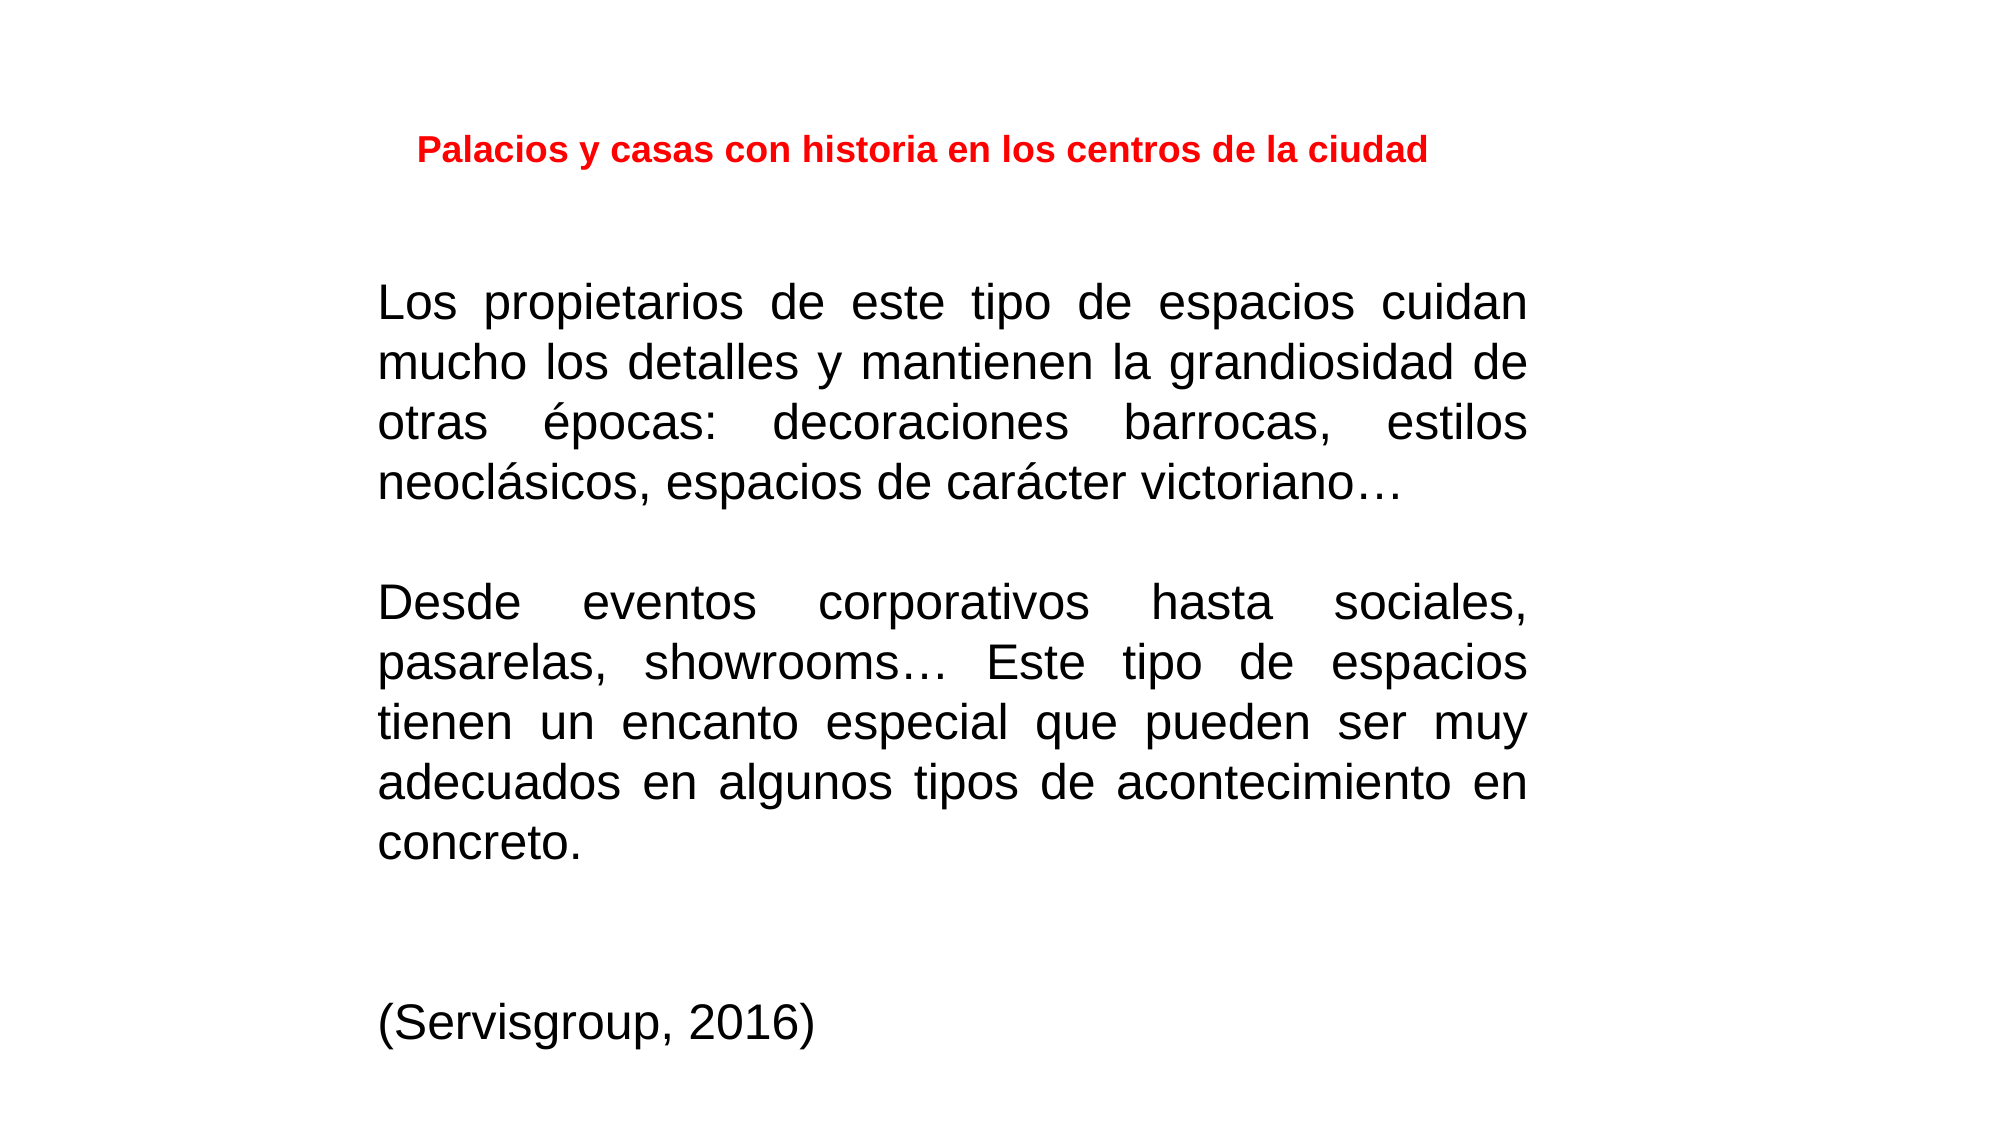

Palacios y casas con historia en los centros de la ciudad
Los propietarios de este tipo de espacios cuidan mucho los detalles y mantienen la grandiosidad de otras épocas: decoraciones barrocas, estilos neoclásicos, espacios de carácter victoriano…

Desde eventos corporativos hasta sociales, pasarelas, showrooms… Este tipo de espacios tienen un encanto especial que pueden ser muy adecuados en algunos tipos de acontecimiento en concreto.

(Servisgroup, 2016)